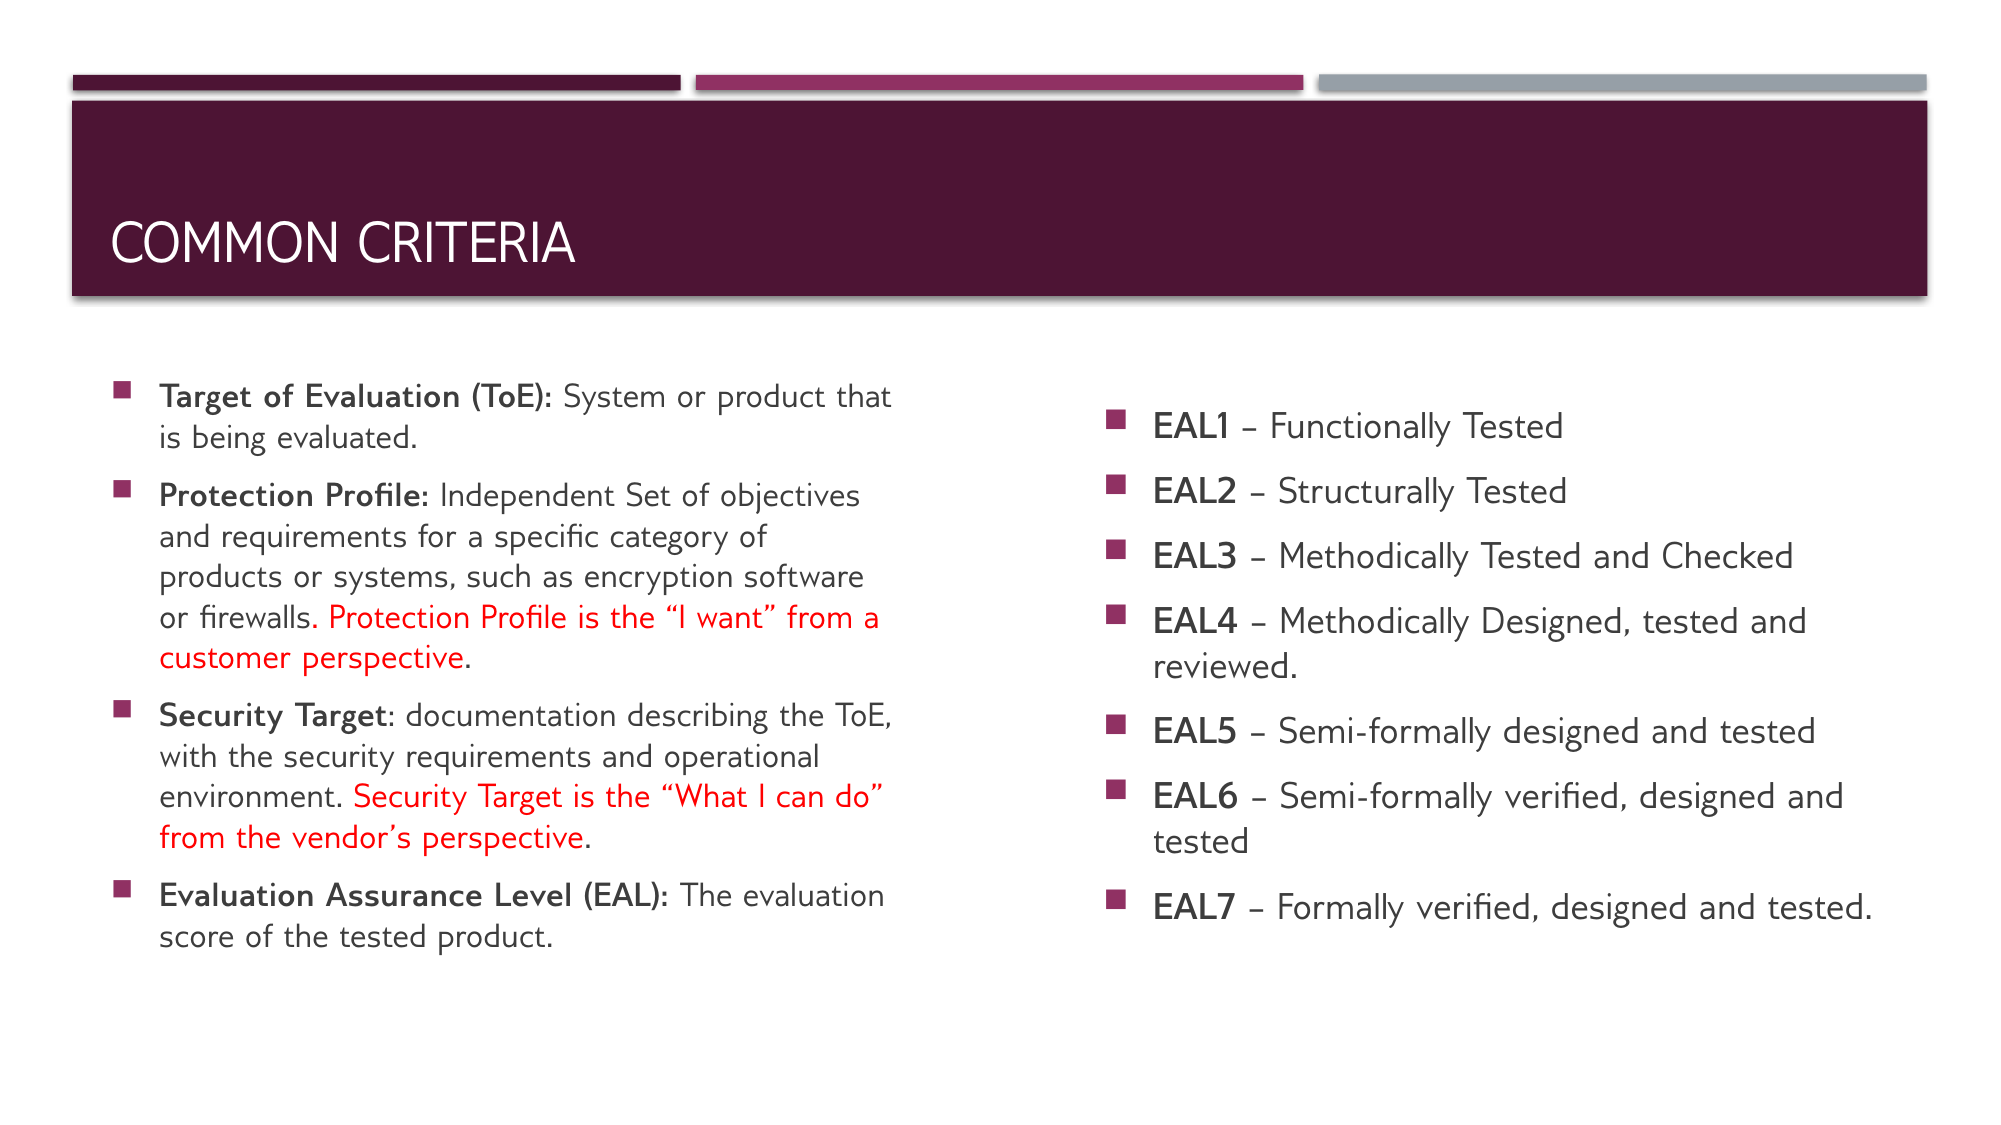

# Common criteria
Target of Evaluation (ToE): System or product that is being evaluated.
Protection Profile: Independent Set of objectives and requirements for a specific category of products or systems, such as encryption software or firewalls. Protection Profile is the “I want” from a customer perspective.
Security Target: documentation describing the ToE, with the security requirements and operational environment. Security Target is the “What I can do” from the vendor’s perspective.
Evaluation Assurance Level (EAL): The evaluation score of the tested product.
EAL1 – Functionally Tested
EAL2 – Structurally Tested
EAL3 – Methodically Tested and Checked
EAL4 – Methodically Designed, tested and reviewed.
EAL5 – Semi-formally designed and tested
EAL6 – Semi-formally verified, designed and tested
EAL7 – Formally verified, designed and tested.